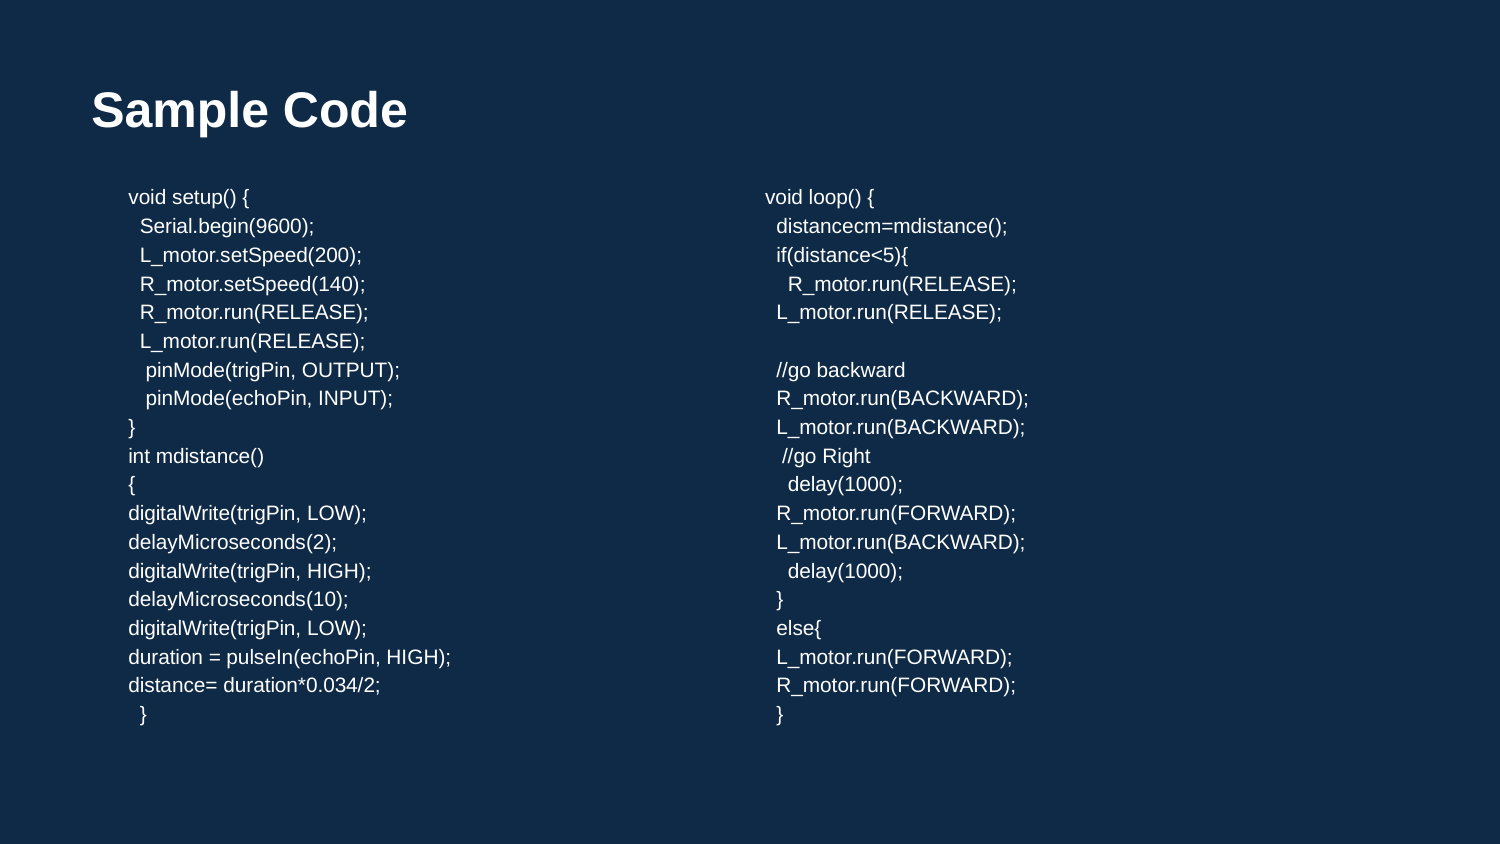

Sample Code
void setup() {
  Serial.begin(9600);
  L_motor.setSpeed(200);
  R_motor.setSpeed(140);
  R_motor.run(RELEASE);
  L_motor.run(RELEASE);
   pinMode(trigPin, OUTPUT);
   pinMode(echoPin, INPUT);
}
int mdistance()
{
digitalWrite(trigPin, LOW);
delayMicroseconds(2);
digitalWrite(trigPin, HIGH);
delayMicroseconds(10);
digitalWrite(trigPin, LOW);
duration = pulseIn(echoPin, HIGH);
distance= duration*0.034/2;
  }
void loop() {
  distancecm=mdistance();
  if(distance<5){
    R_motor.run(RELEASE);
  L_motor.run(RELEASE);

  //go backward
  R_motor.run(BACKWARD);
  L_motor.run(BACKWARD);
   //go Right
    delay(1000);
  R_motor.run(FORWARD);
  L_motor.run(BACKWARD);
    delay(1000);
  }
  else{
  L_motor.run(FORWARD);
  R_motor.run(FORWARD);
  }